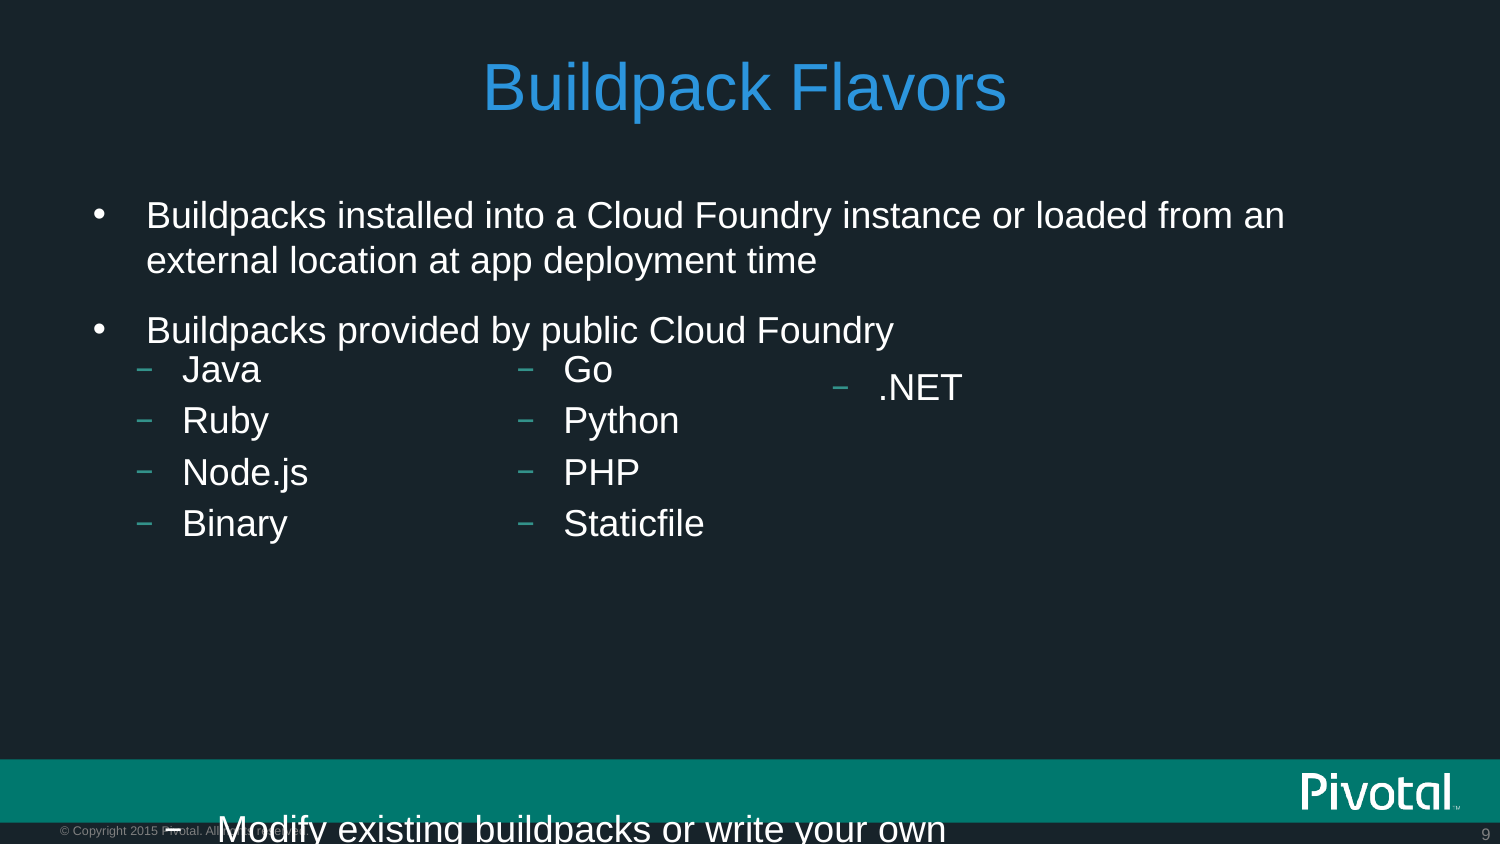

Buildpack Flavors
Buildpacks installed into a Cloud Foundry instance or loaded from an external location at app deployment time
Buildpacks provided by public Cloud Foundry

Modify existing buildpacks or write your own

Java
Ruby
Node.js
Binary
Go
Python
PHP
Staticfile
.NET